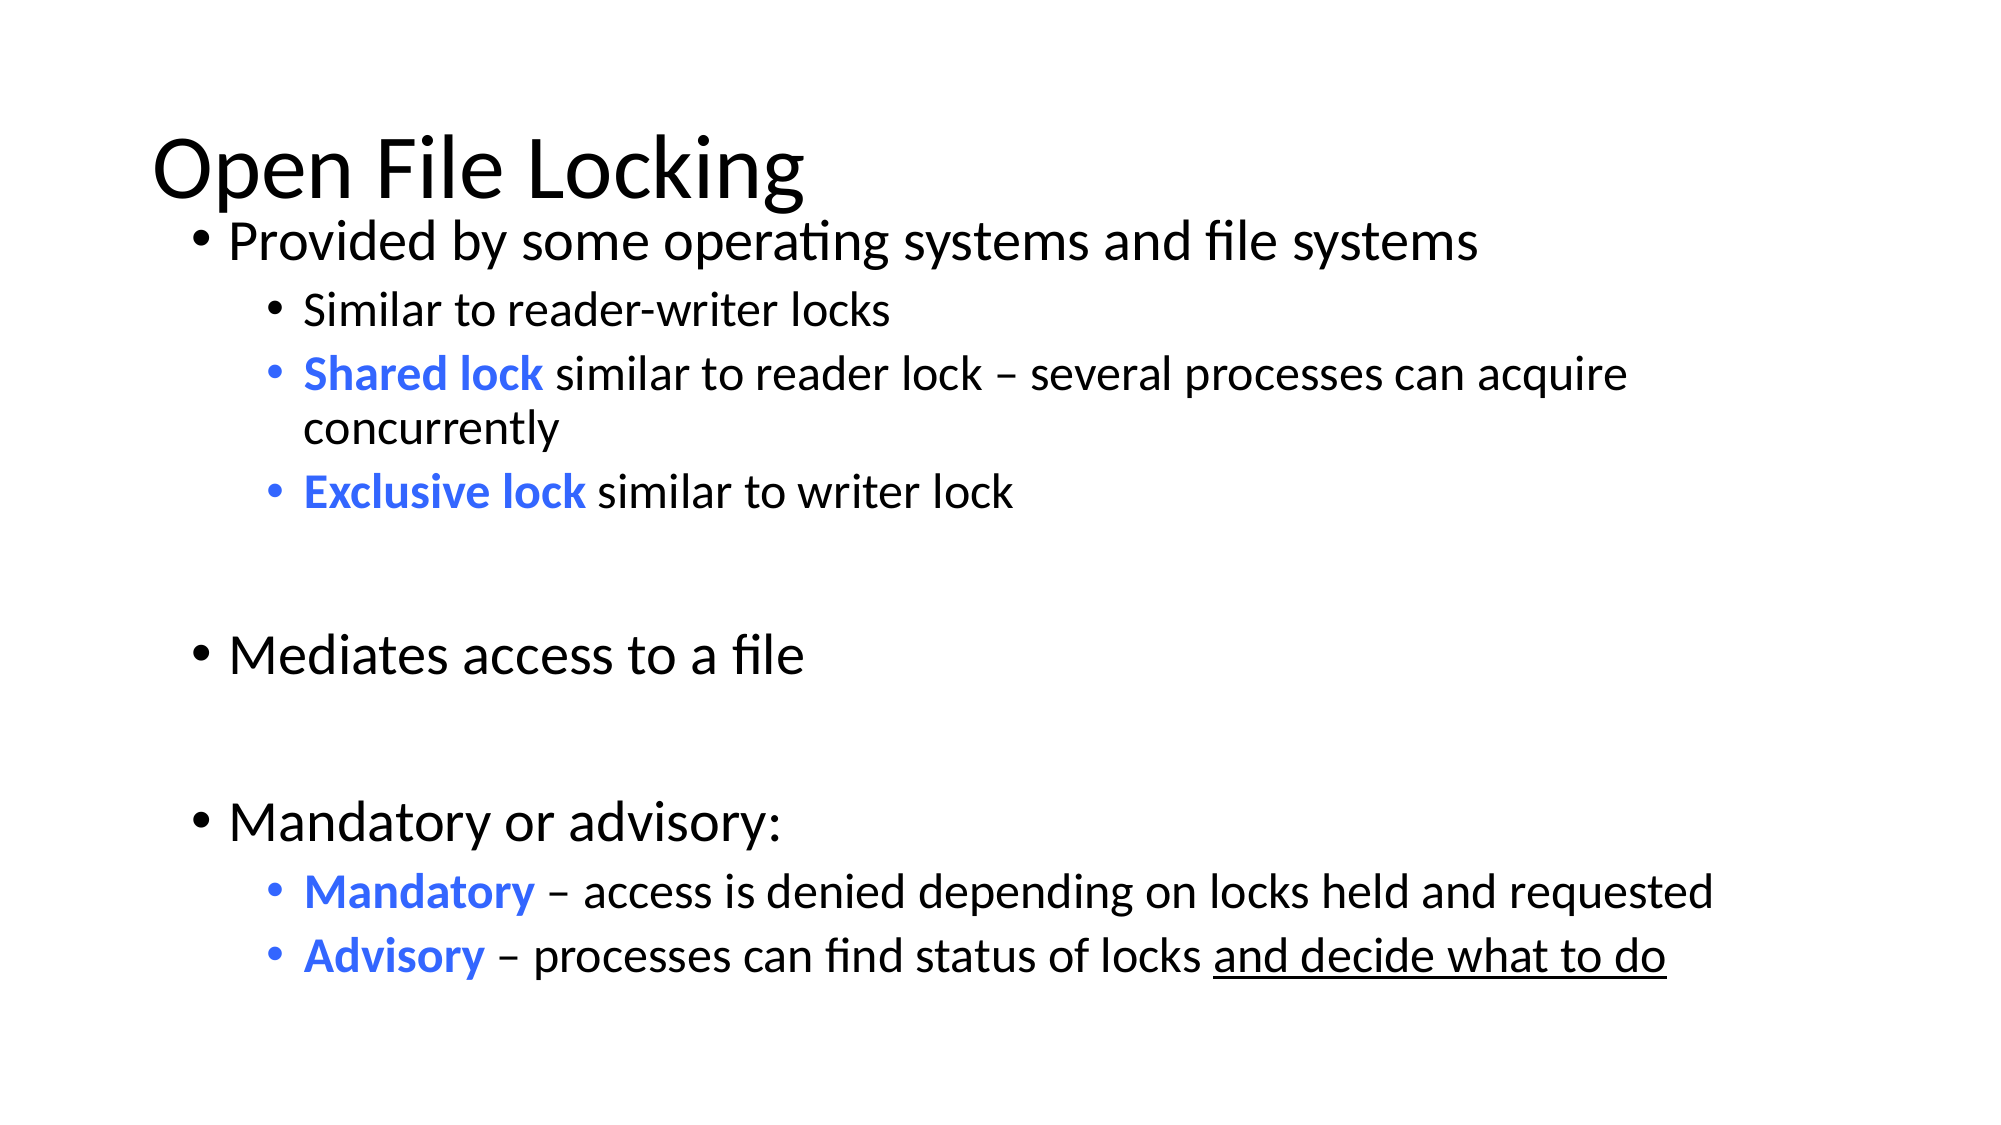

# Open File Locking
Provided by some operating systems and file systems
Similar to reader-writer locks
Shared lock similar to reader lock – several processes can acquire concurrently
Exclusive lock similar to writer lock

Mediates access to a file

Mandatory or advisory:
Mandatory – access is denied depending on locks held and requested
Advisory – processes can find status of locks and decide what to do